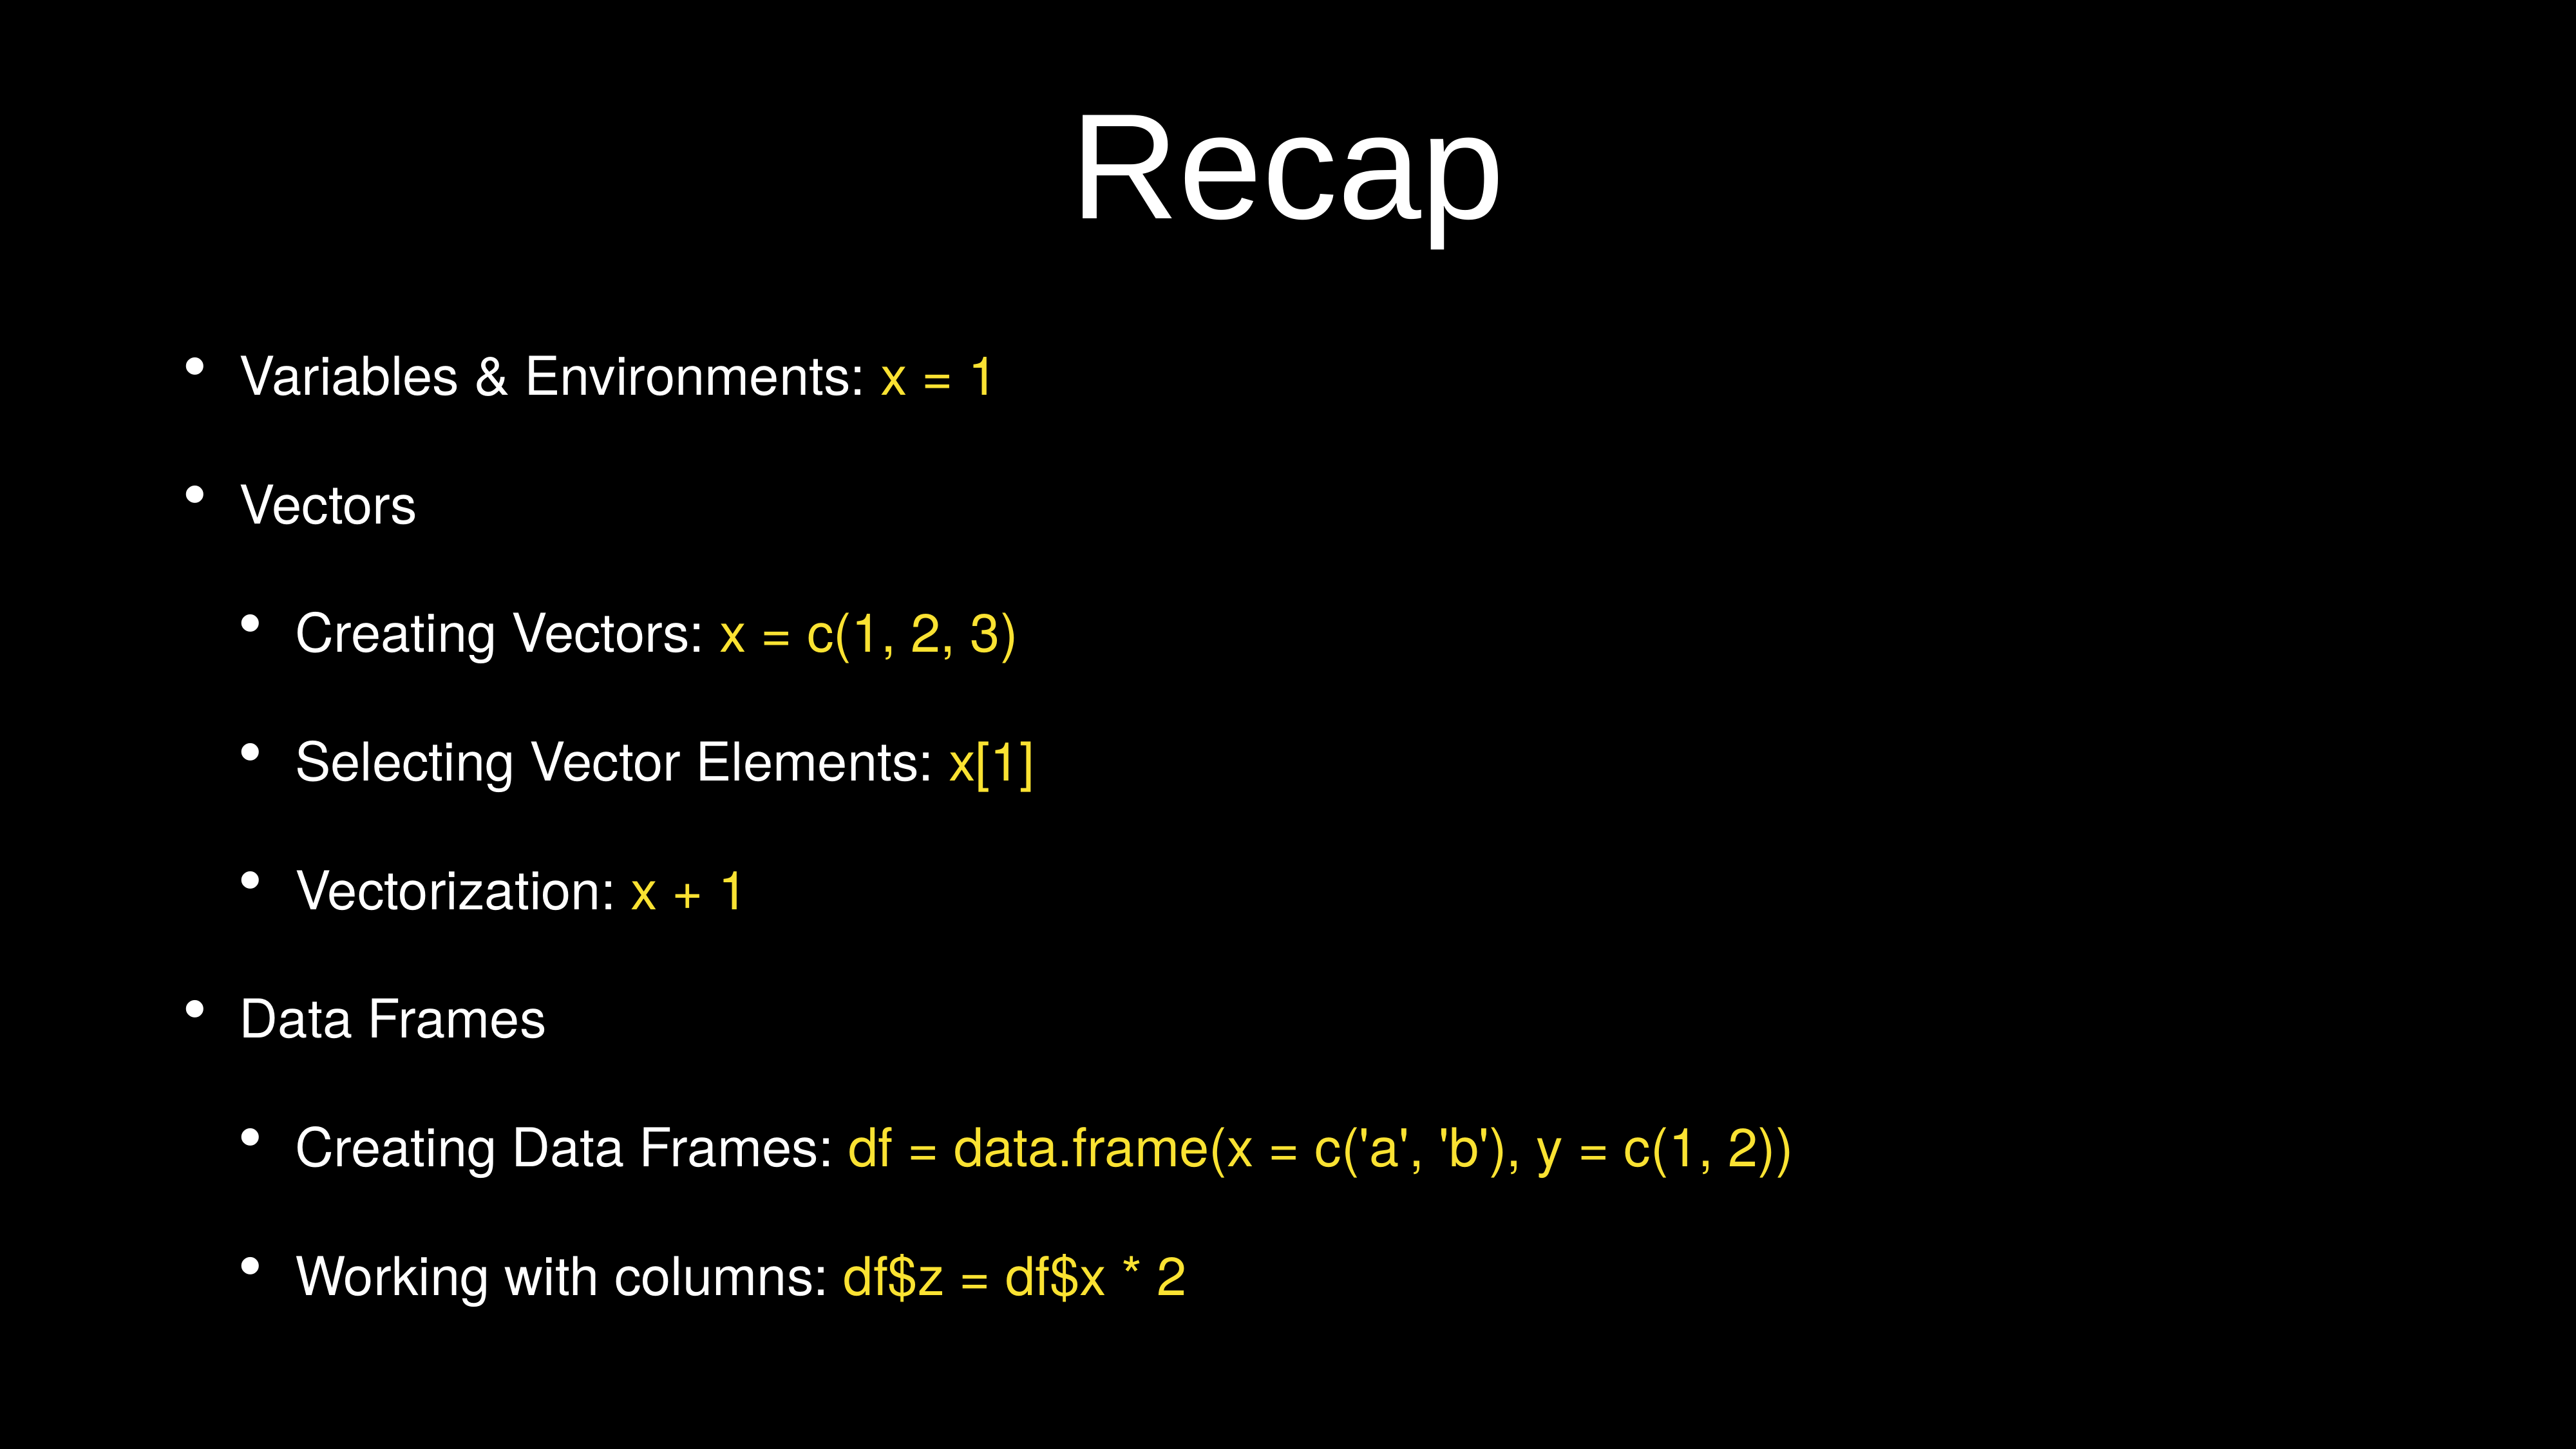

# Recap
Variables & Environments: x = 1
Vectors
Creating Vectors: x = c(1, 2, 3)
Selecting Vector Elements: x[1]
Vectorization: x + 1
Data Frames
Creating Data Frames: df = data.frame(x = c('a', 'b'), y = c(1, 2))
Working with columns: df$z = df$x * 2